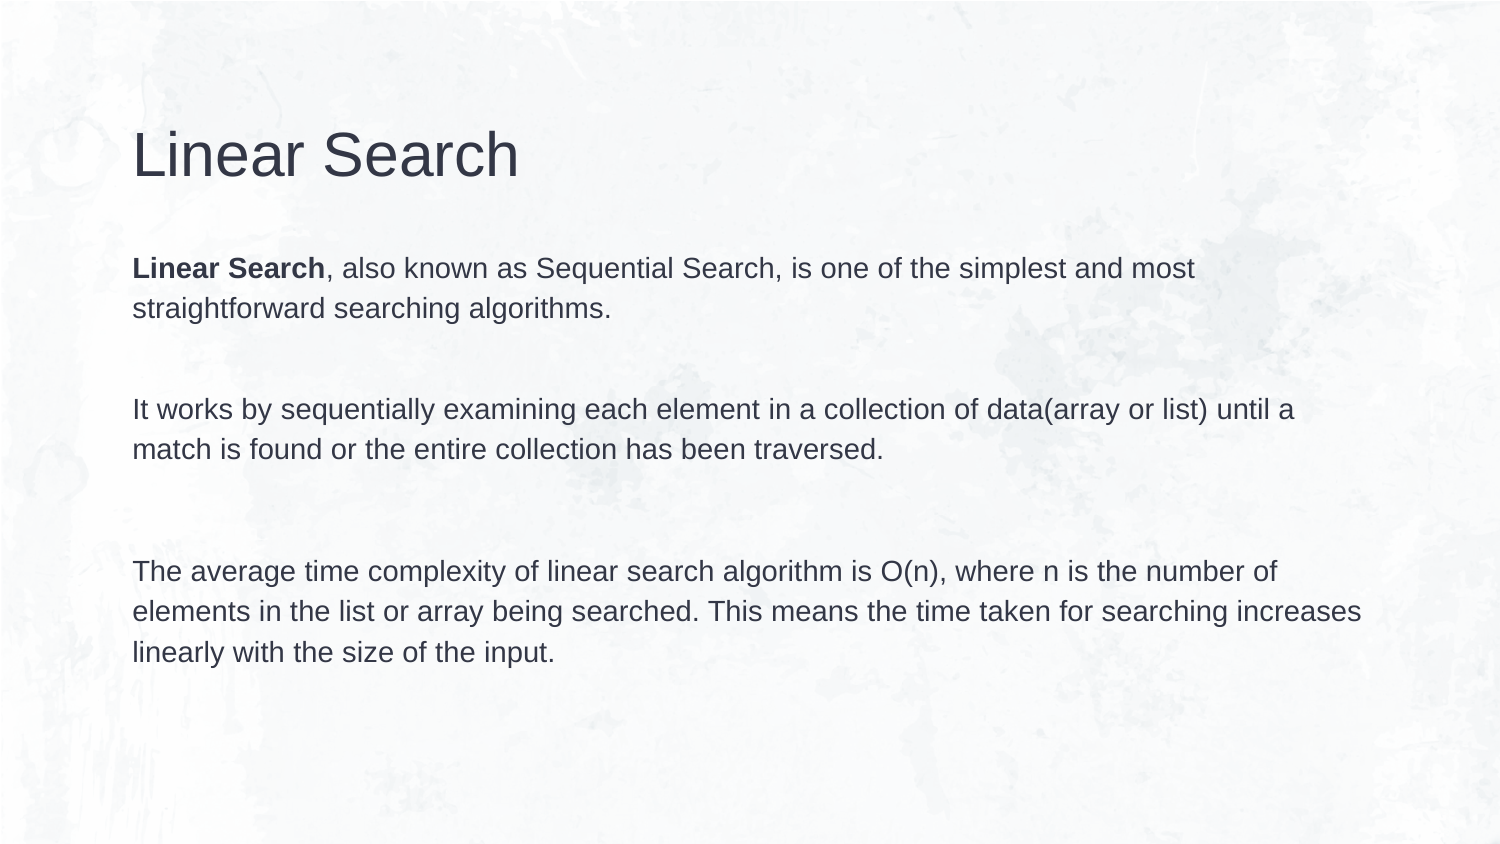

# Linear Search
Linear Search, also known as Sequential Search, is one of the simplest and most straightforward searching algorithms.
It works by sequentially examining each element in a collection of data(array or list) until a match is found or the entire collection has been traversed.

The average time complexity of linear search algorithm is O(n), where n is the number of elements in the list or array being searched. This means the time taken for searching increases linearly with the size of the input.